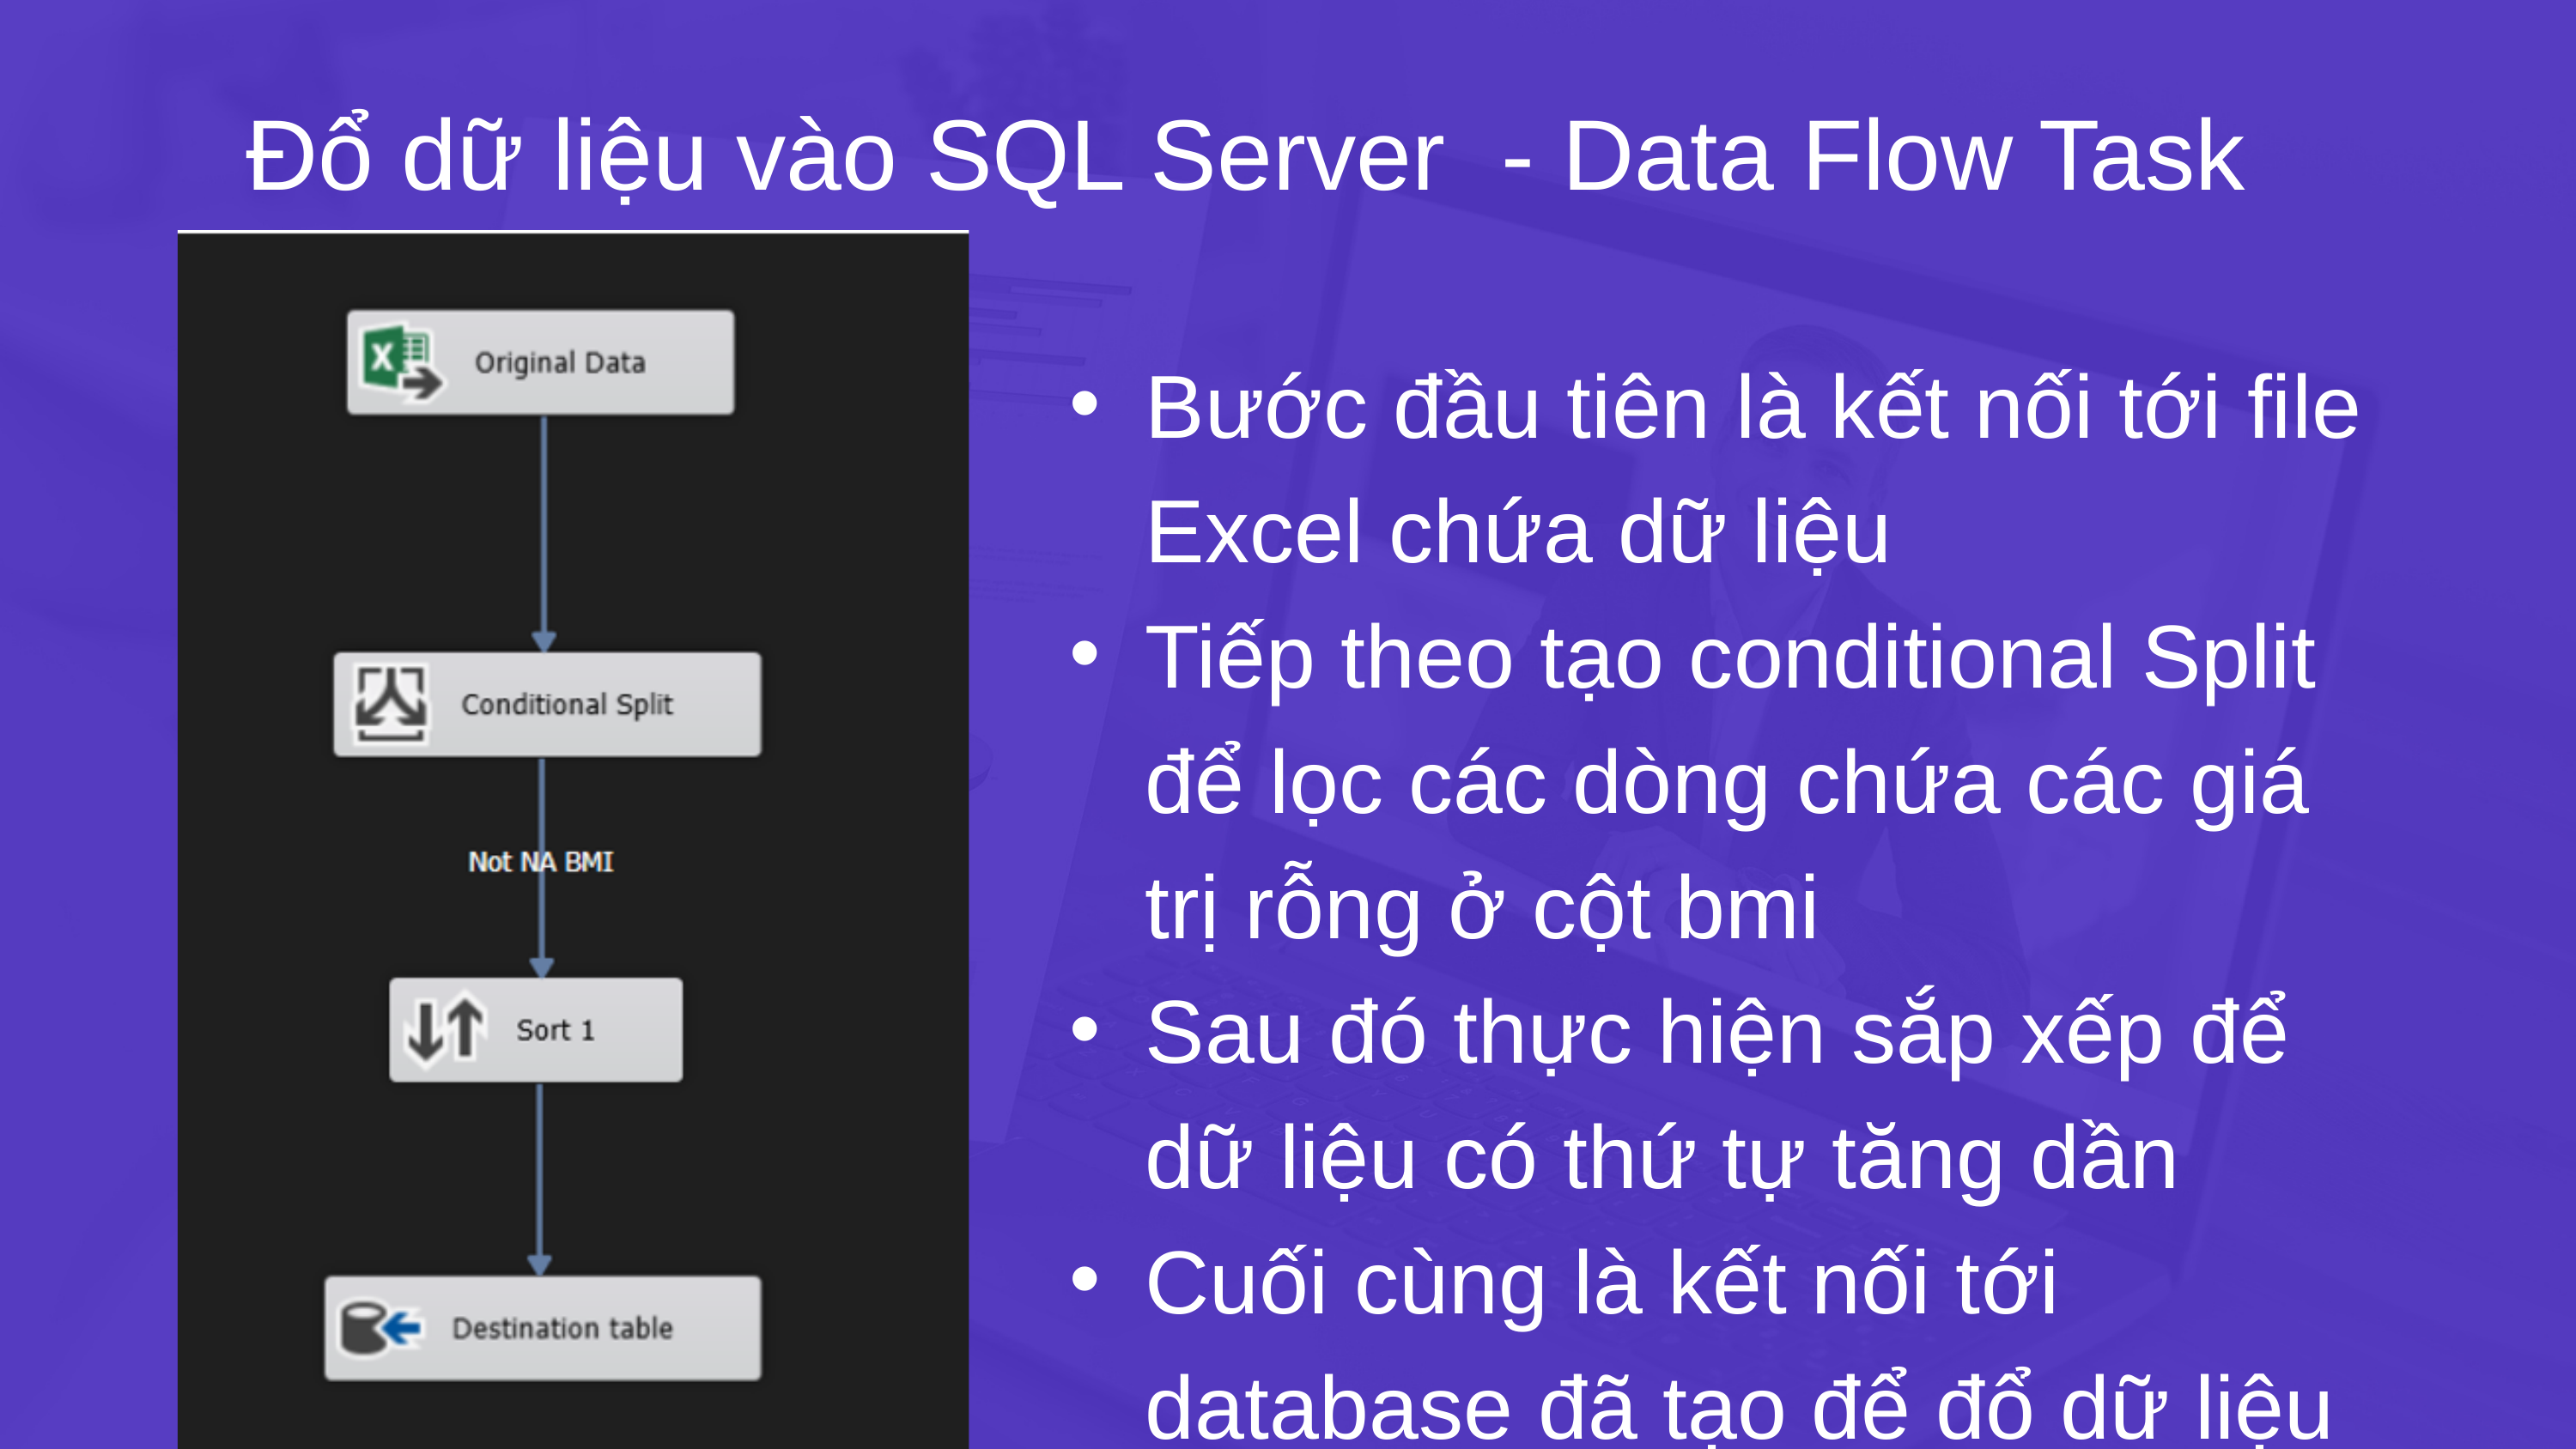

Đổ dữ liệu vào SQL Server  - Data Flow Task

Bước đầu tiên là kết nối tới file Excel chứa dữ liệu
Tiếp theo tạo conditional Split để lọc các dòng chứa các giá trị rỗng ở cột bmi
Sau đó thực hiện sắp xếp để dữ liệu có thứ tự tăng dần
Cuối cùng là kết nối tới database đã tạo để đổ dữ liệu